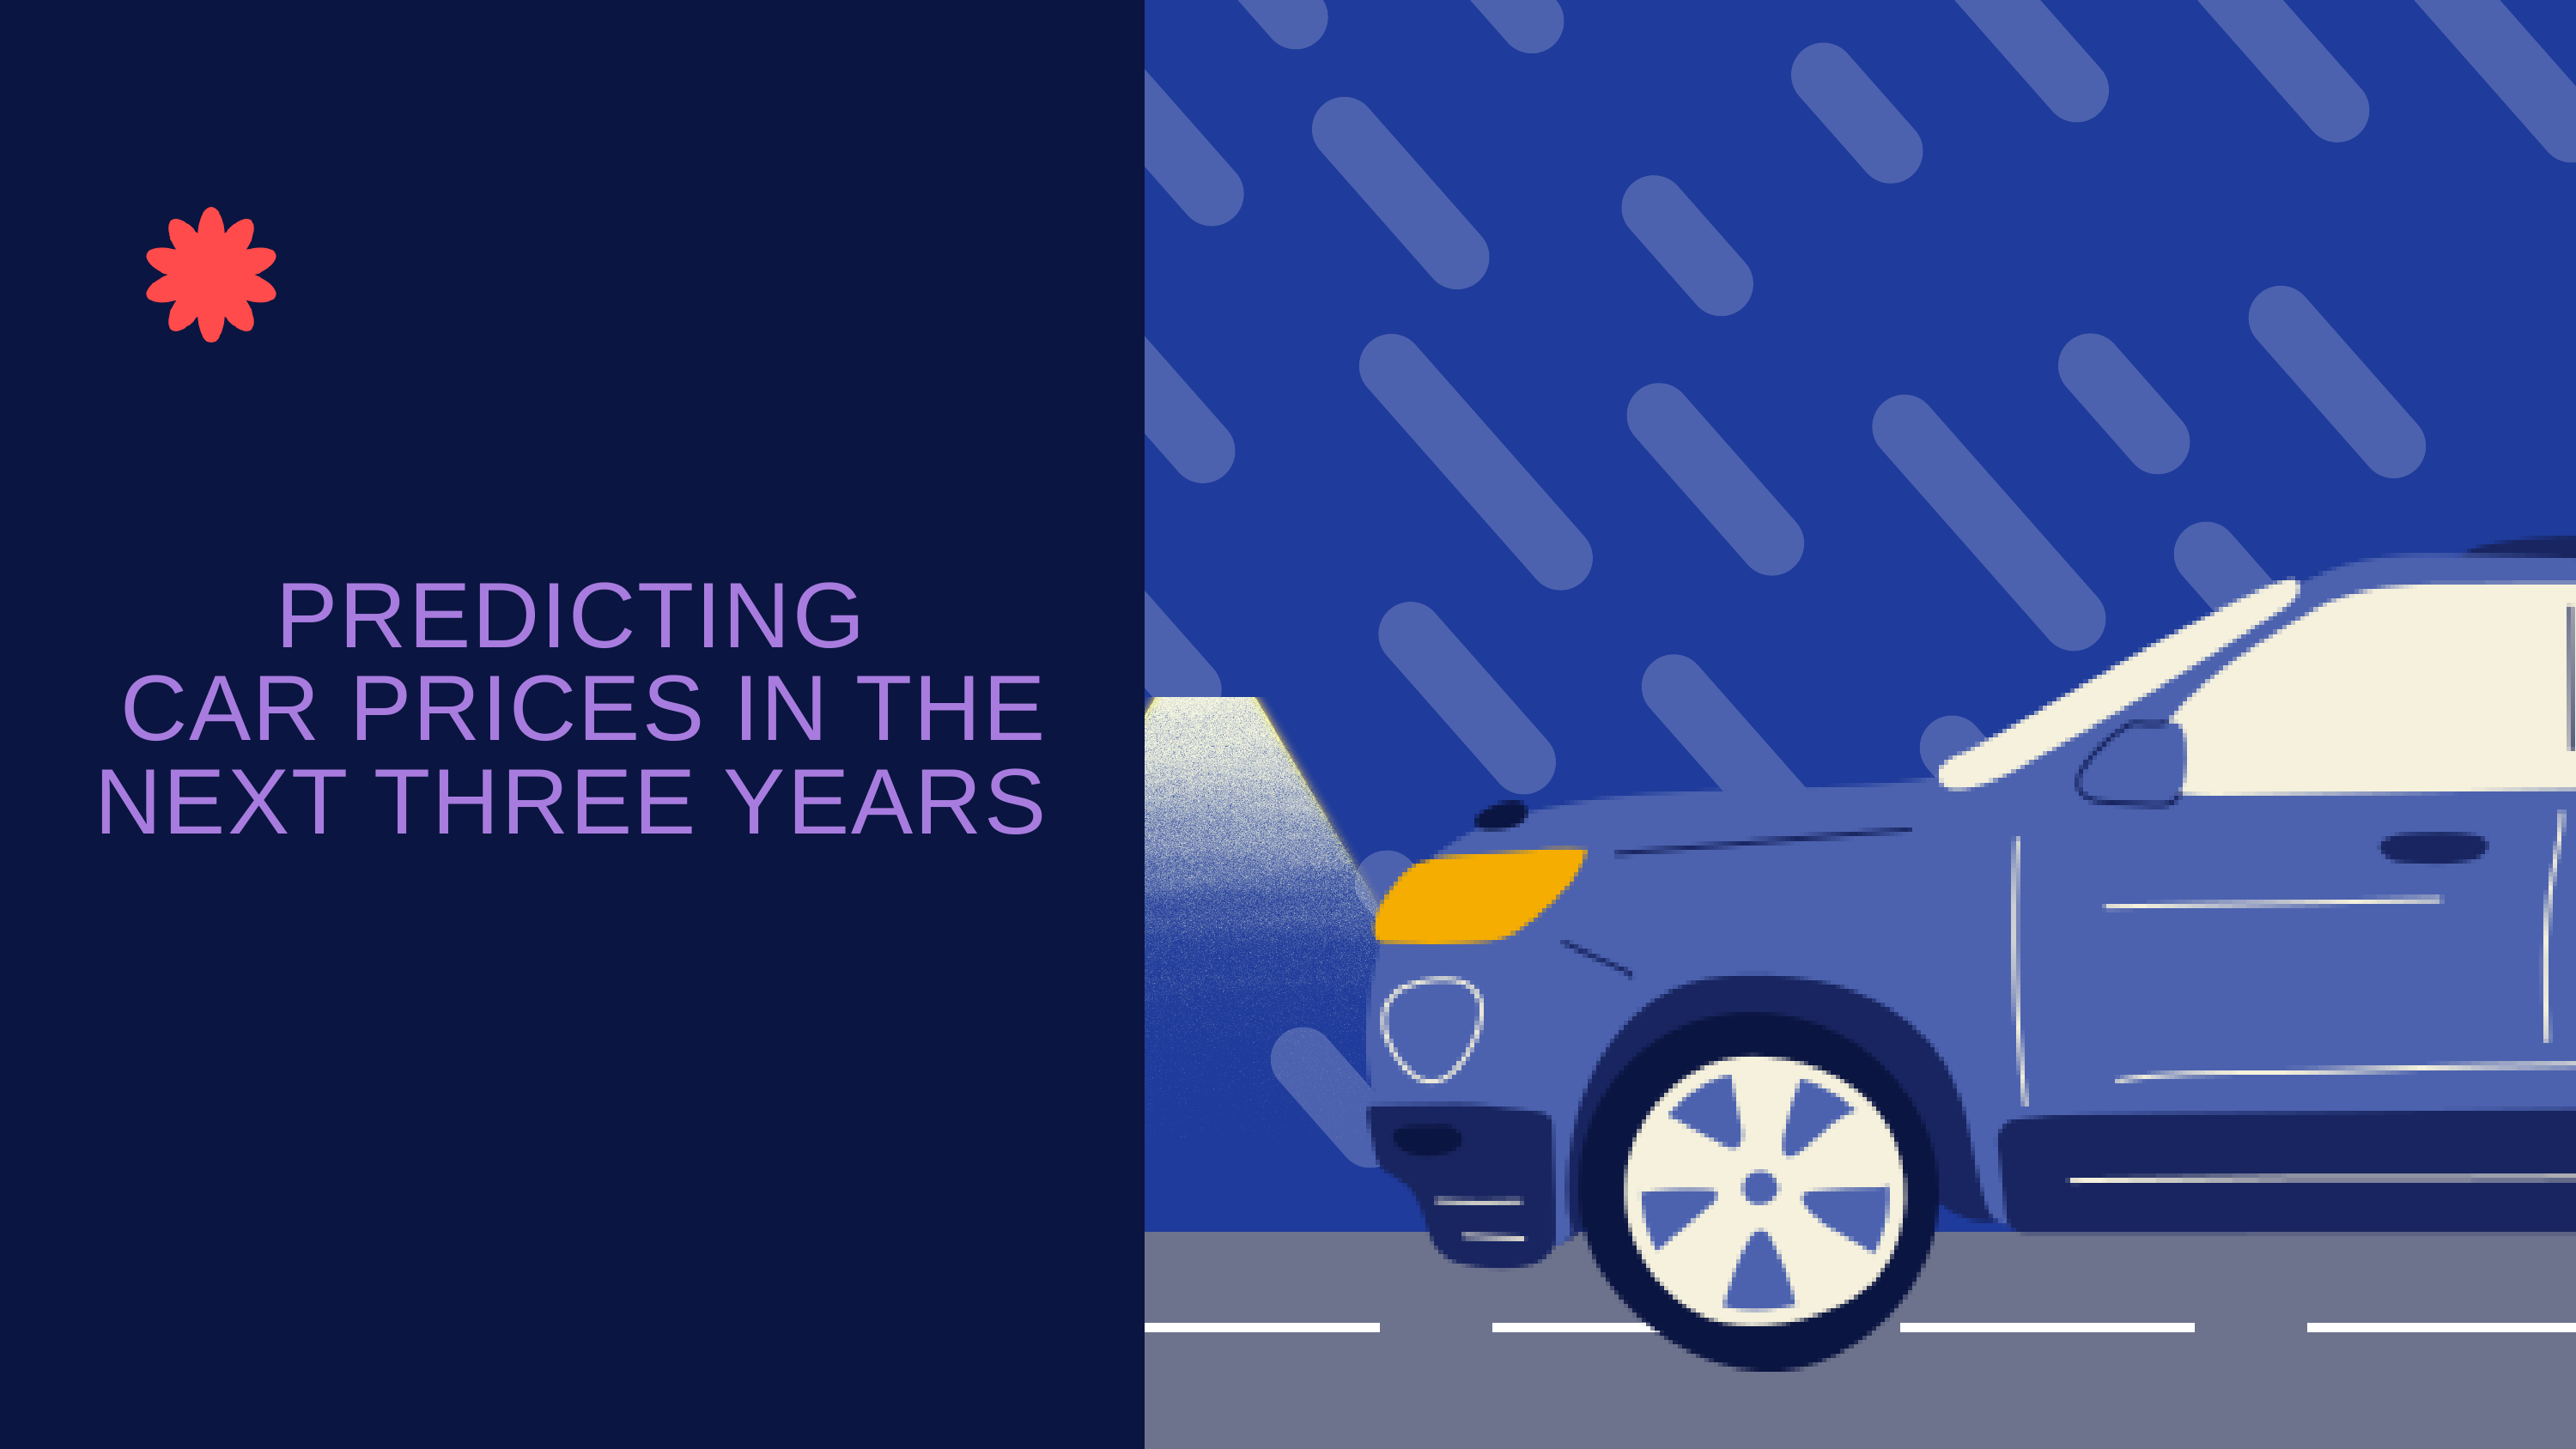

PREDICTING
 CAR PRICES IN THE NEXT THREE YEARS